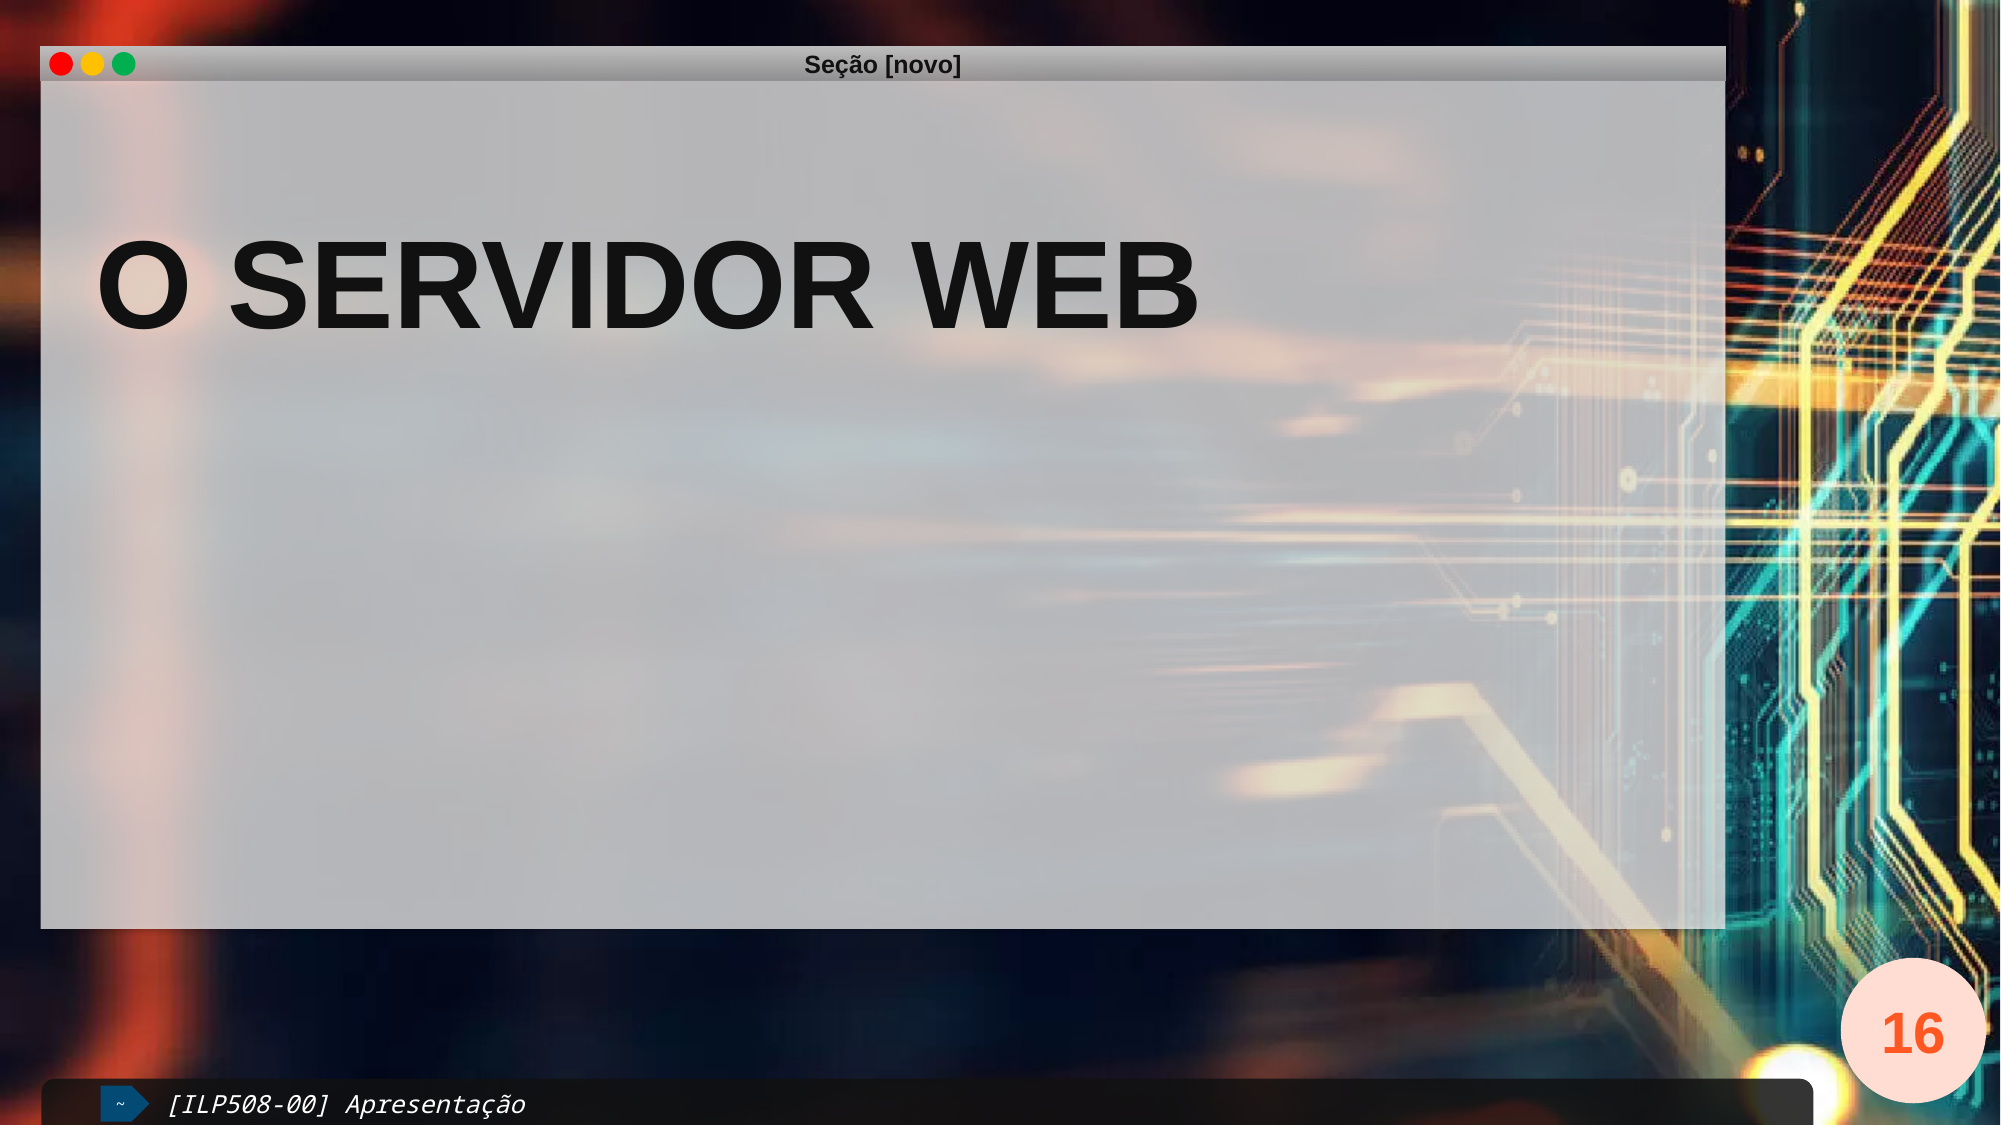

# O servidor web

16
[ILP508-00] Apresentação